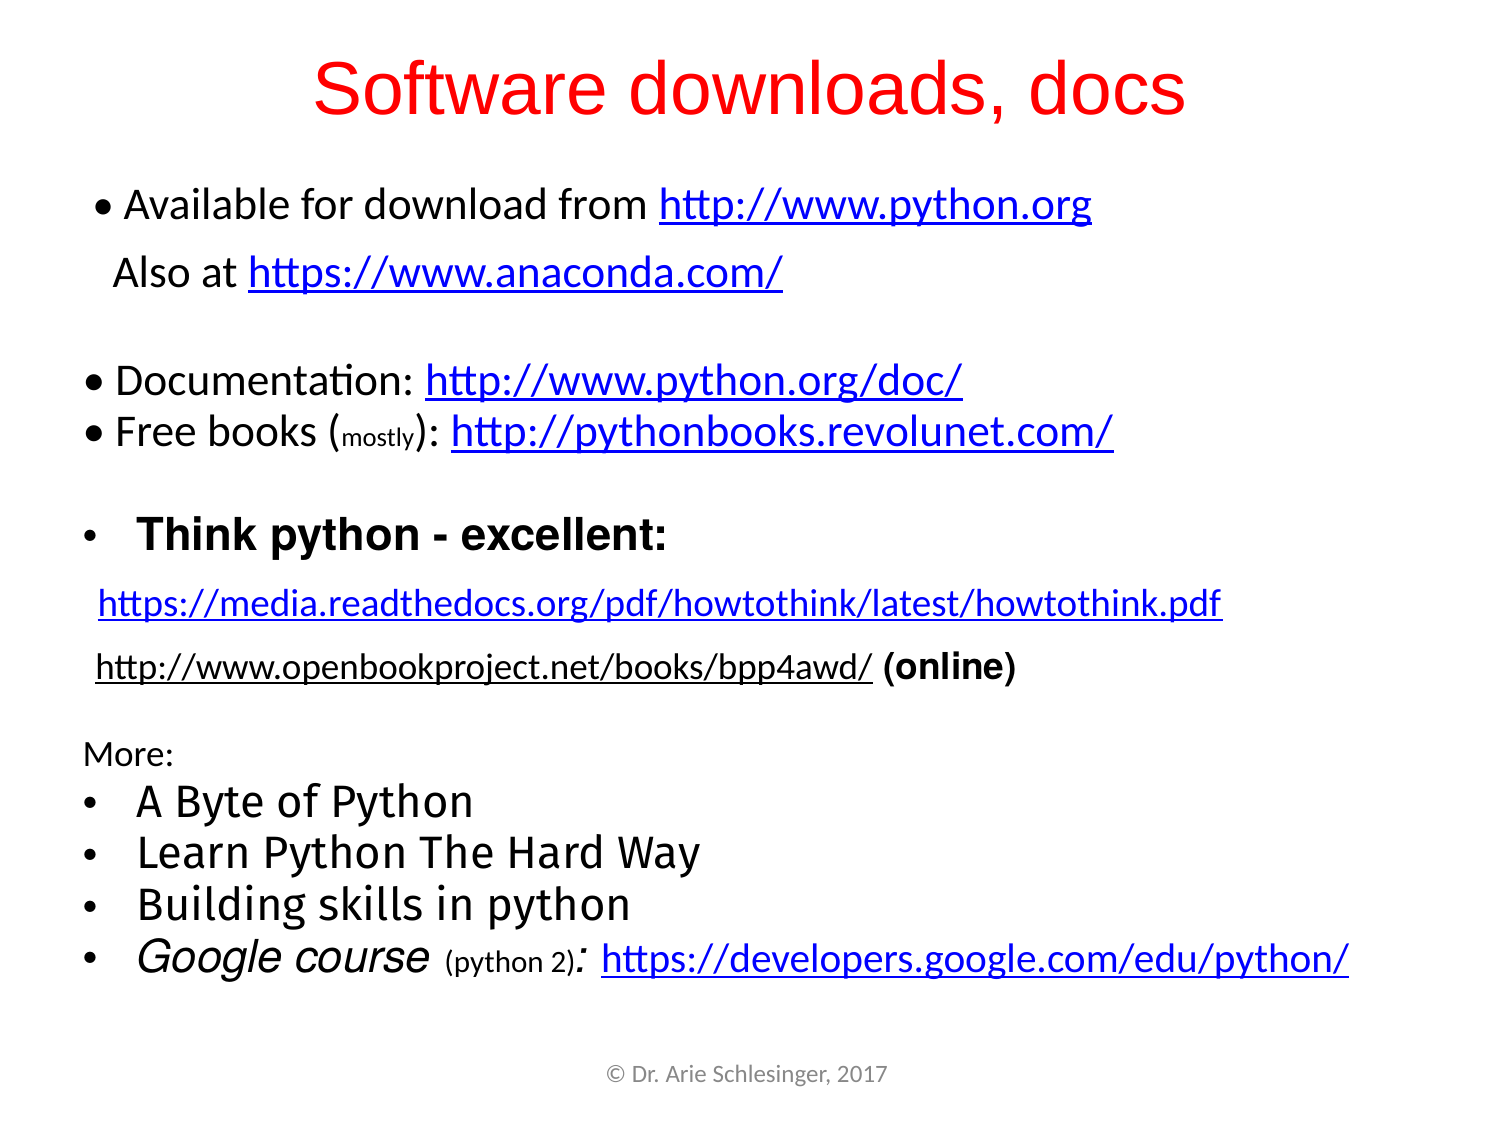

# Software downloads, docs
 • Available for download from http://www.python.org
  Also at https://www.anaconda.com/

• Documentation: http://www.python.org/doc/
• Free books (mostly): http://pythonbooks.revolunet.com/

Think python - excellent:
 https://media.readthedocs.org/pdf/howtothink/latest/howtothink.pdf
 http://www.openbookproject.net/books/bpp4awd/ (online)

More:
A Byte of Python
Learn Python The Hard Way
Building skills in python
Google course (python 2): https://developers.google.com/edu/python/

© Dr. Arie Schlesinger, 2017
12